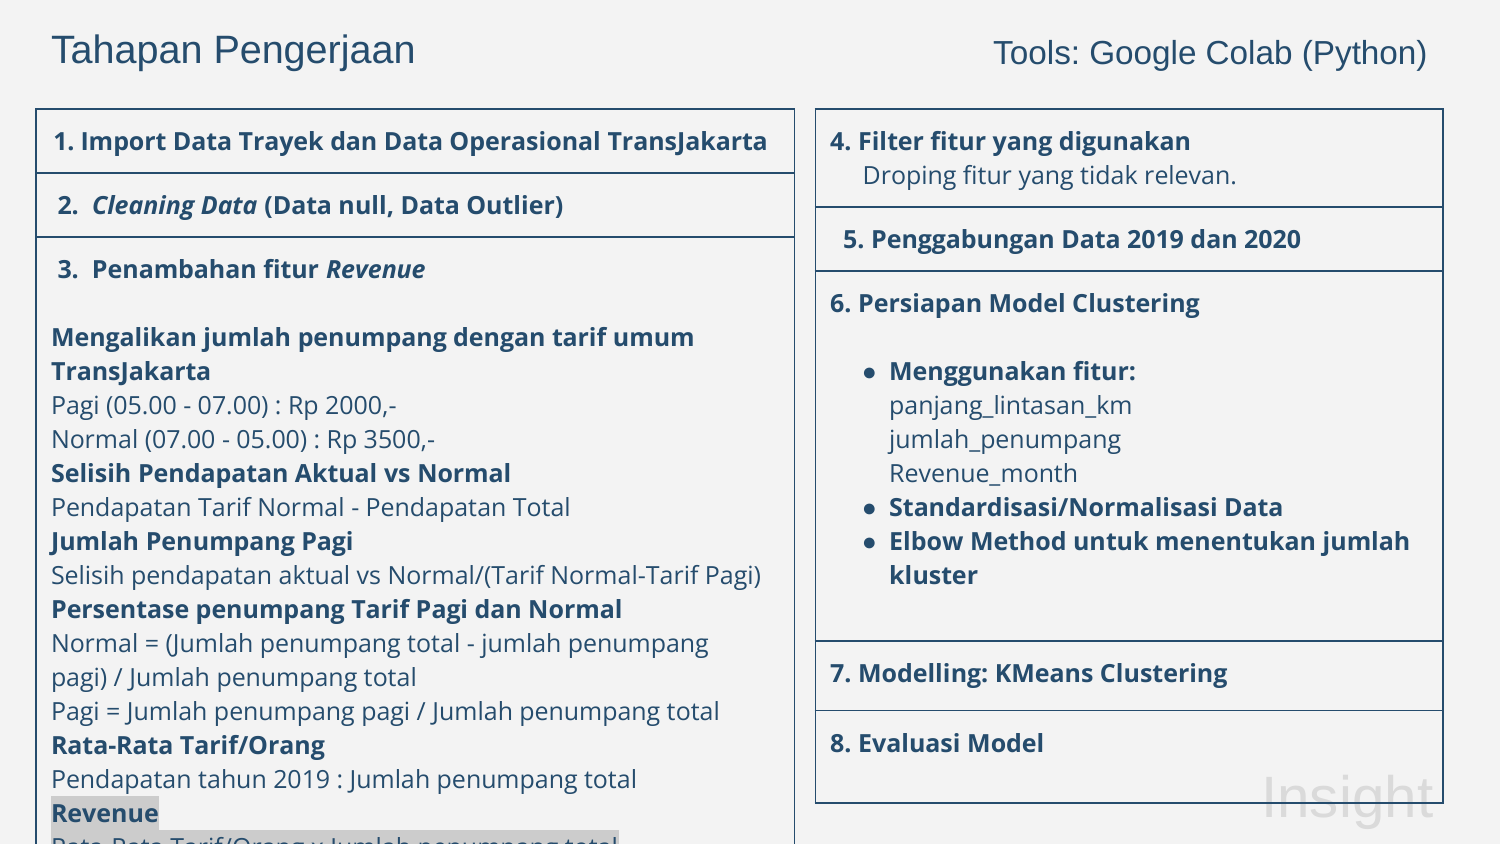

# Tahapan Pengerjaan
Tools: Google Colab (Python)
| Import Data Trayek dan Data Operasional TransJakarta |
| --- |
| 2. Cleaning Data (Data null, Data Outlier) |
| 3. Penambahan fitur Revenue Mengalikan jumlah penumpang dengan tarif umum TransJakarta Pagi (05.00 - 07.00) : Rp 2000,- Normal (07.00 - 05.00) : Rp 3500,- Selisih Pendapatan Aktual vs Normal Pendapatan Tarif Normal - Pendapatan Total Jumlah Penumpang Pagi Selisih pendapatan aktual vs Normal/(Tarif Normal-Tarif Pagi) Persentase penumpang Tarif Pagi dan Normal Normal = (Jumlah penumpang total - jumlah penumpang pagi) / Jumlah penumpang total Pagi = Jumlah penumpang pagi / Jumlah penumpang total Rata-Rata Tarif/Orang Pendapatan tahun 2019 : Jumlah penumpang total Revenue Rata-Rata Tarif/Orang x Jumlah penumpang total |
| 4. Filter fitur yang digunakan Droping fitur yang tidak relevan. |
| --- |
| 5. Penggabungan Data 2019 dan 2020 |
| 6. Persiapan Model Clustering Menggunakan fitur: panjang\_lintasan\_km jumlah\_penumpang Revenue\_month Standardisasi/Normalisasi Data Elbow Method untuk menentukan jumlah kluster |
| 7. Modelling: KMeans Clustering |
| 8. Evaluasi Model |
Insight